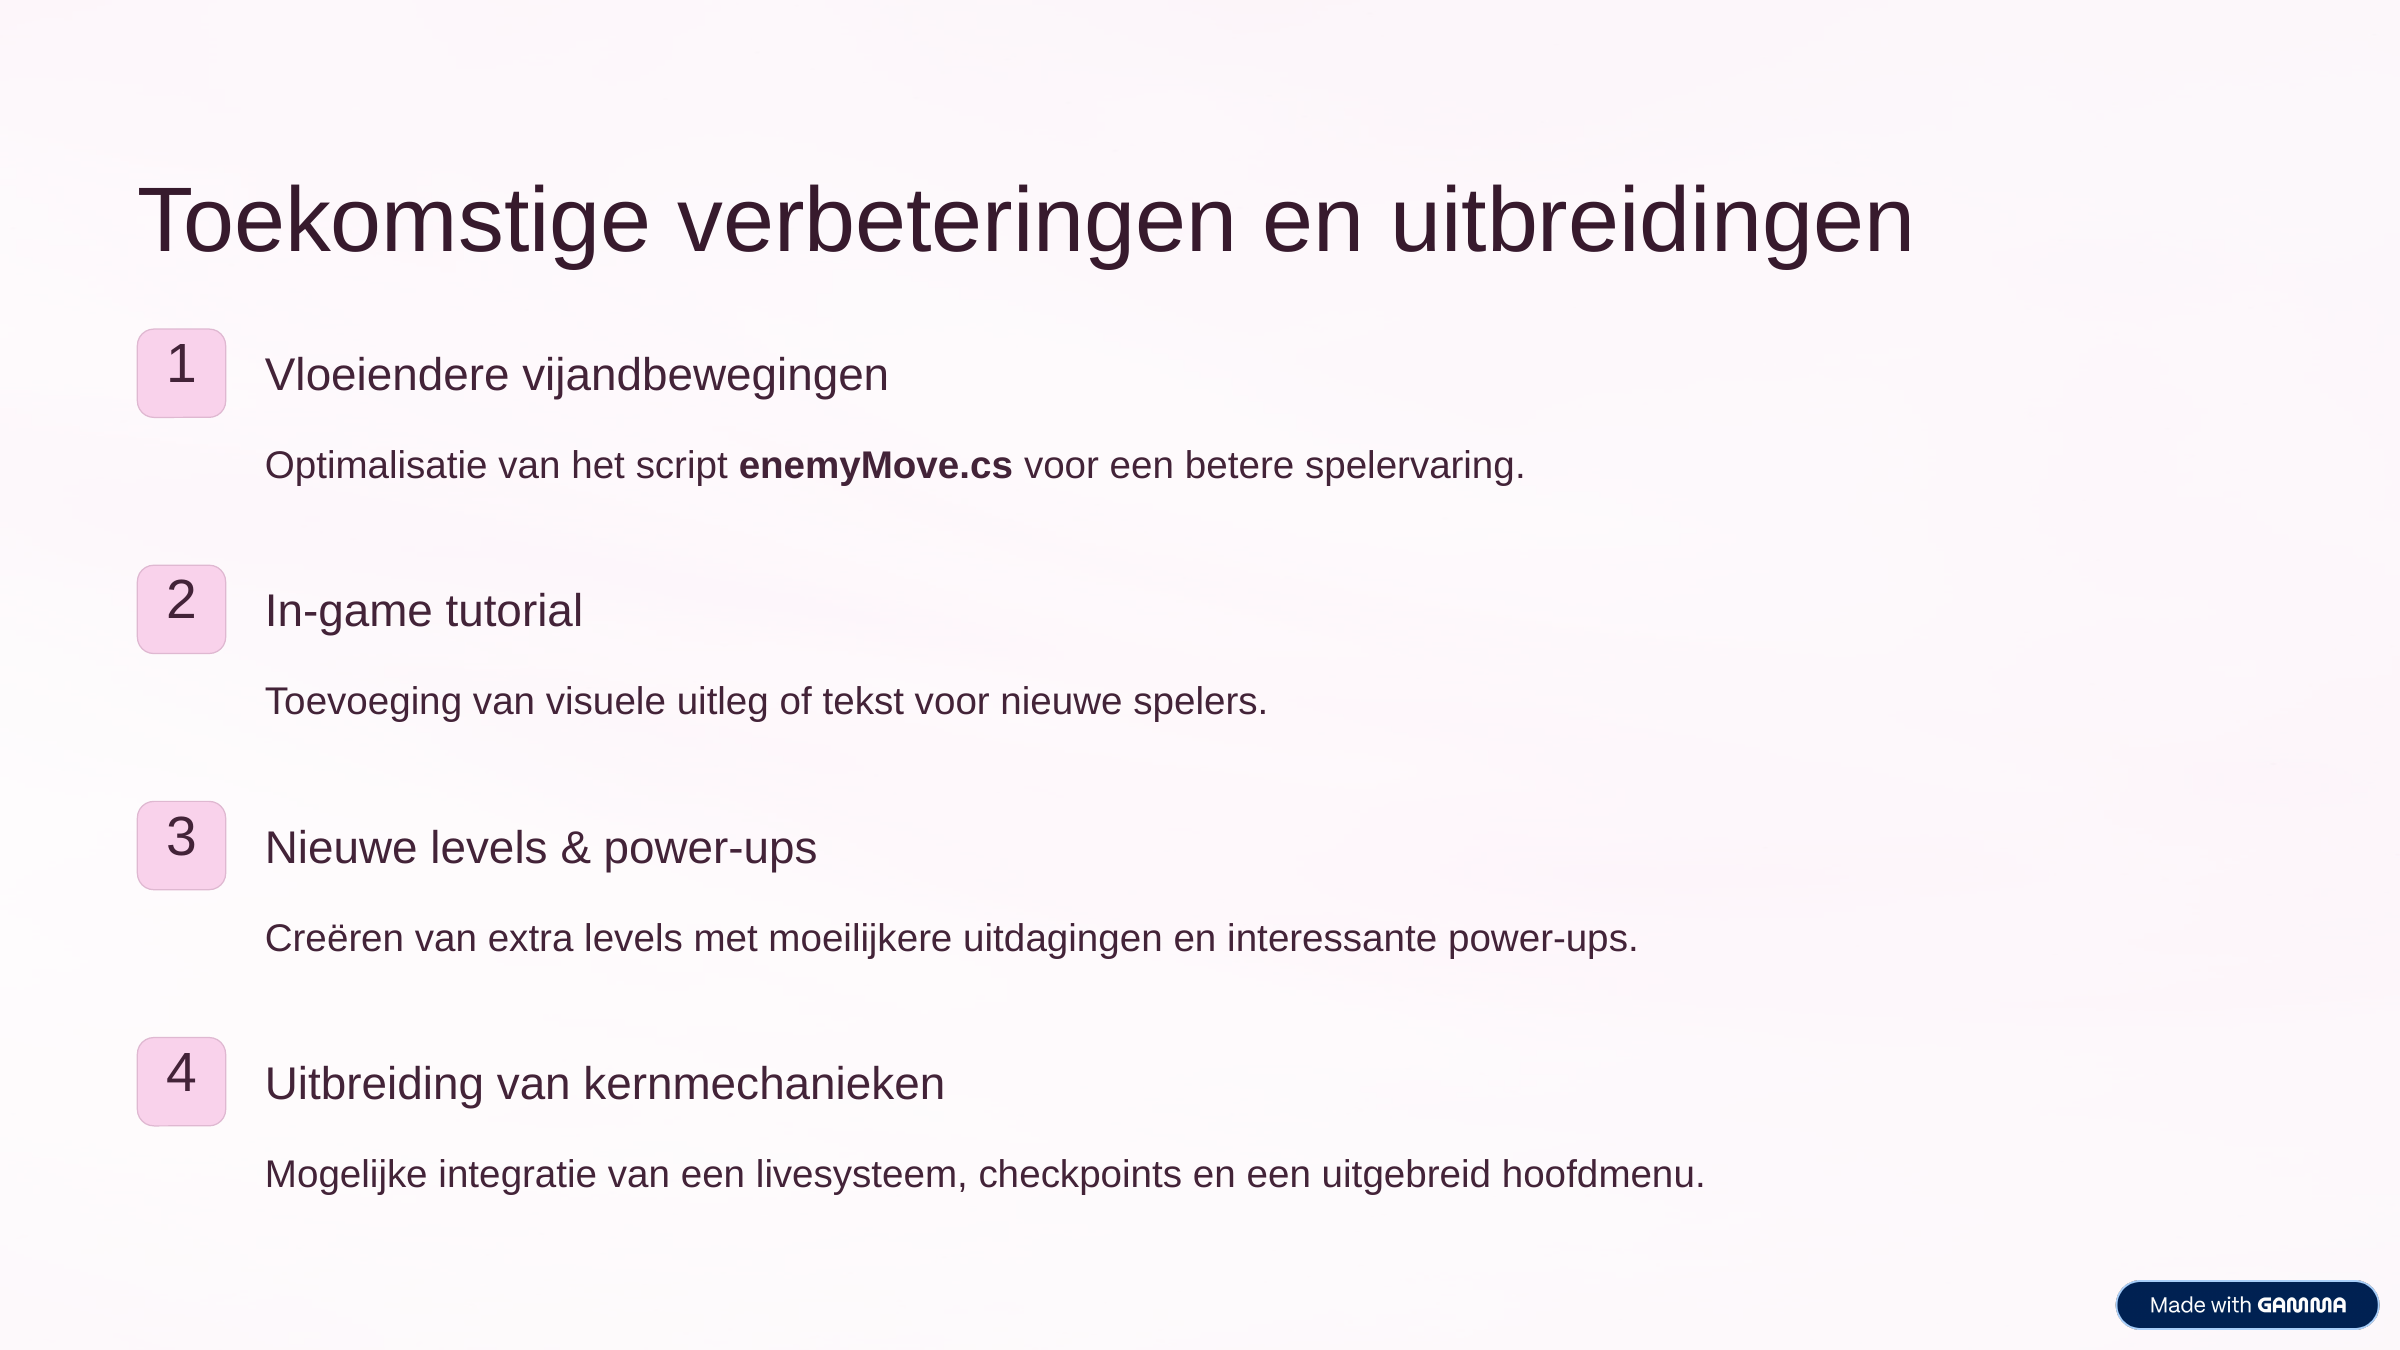

Toekomstige verbeteringen en uitbreidingen

1
Vloeiendere vijandbewegingen
Optimalisatie van het script enemyMove.cs voor een betere spelervaring.

2
In-game tutorial
Toevoeging van visuele uitleg of tekst voor nieuwe spelers.

3
Nieuwe levels & power-ups
Creëren van extra levels met moeilijkere uitdagingen en interessante power-ups.

4
Uitbreiding van kernmechanieken
Mogelijke integratie van een livesysteem, checkpoints en een uitgebreid hoofdmenu.